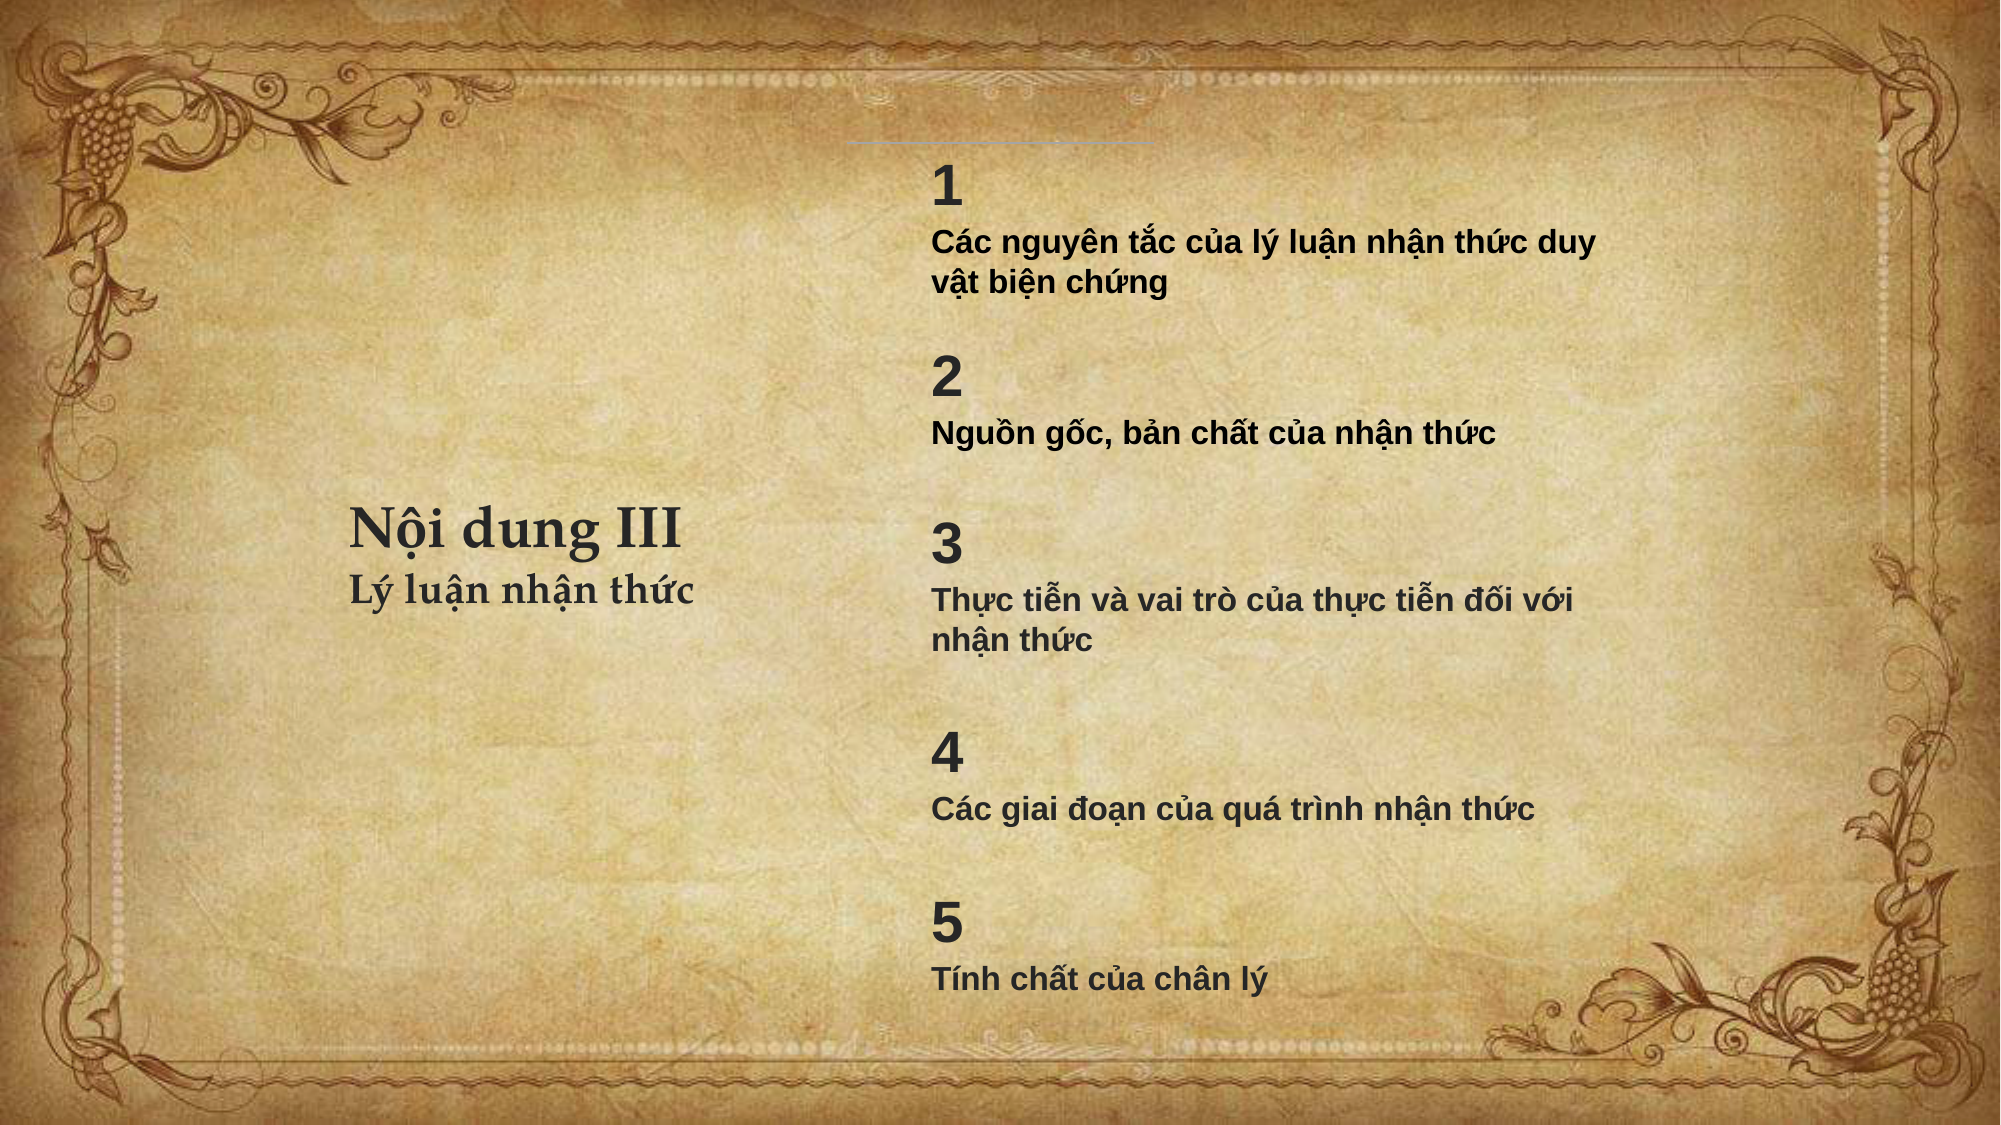

1
Các nguyên tắc của lý luận nhận thức duy vật biện chứng
2
Nguồn gốc, bản chất của nhận thức
Nội dung III
Lý luận nhận thức
3
Thực tiễn và vai trò của thực tiễn đối với nhận thức
4
Các giai đoạn của quá trình nhận thức
5
Tính chất của chân lý